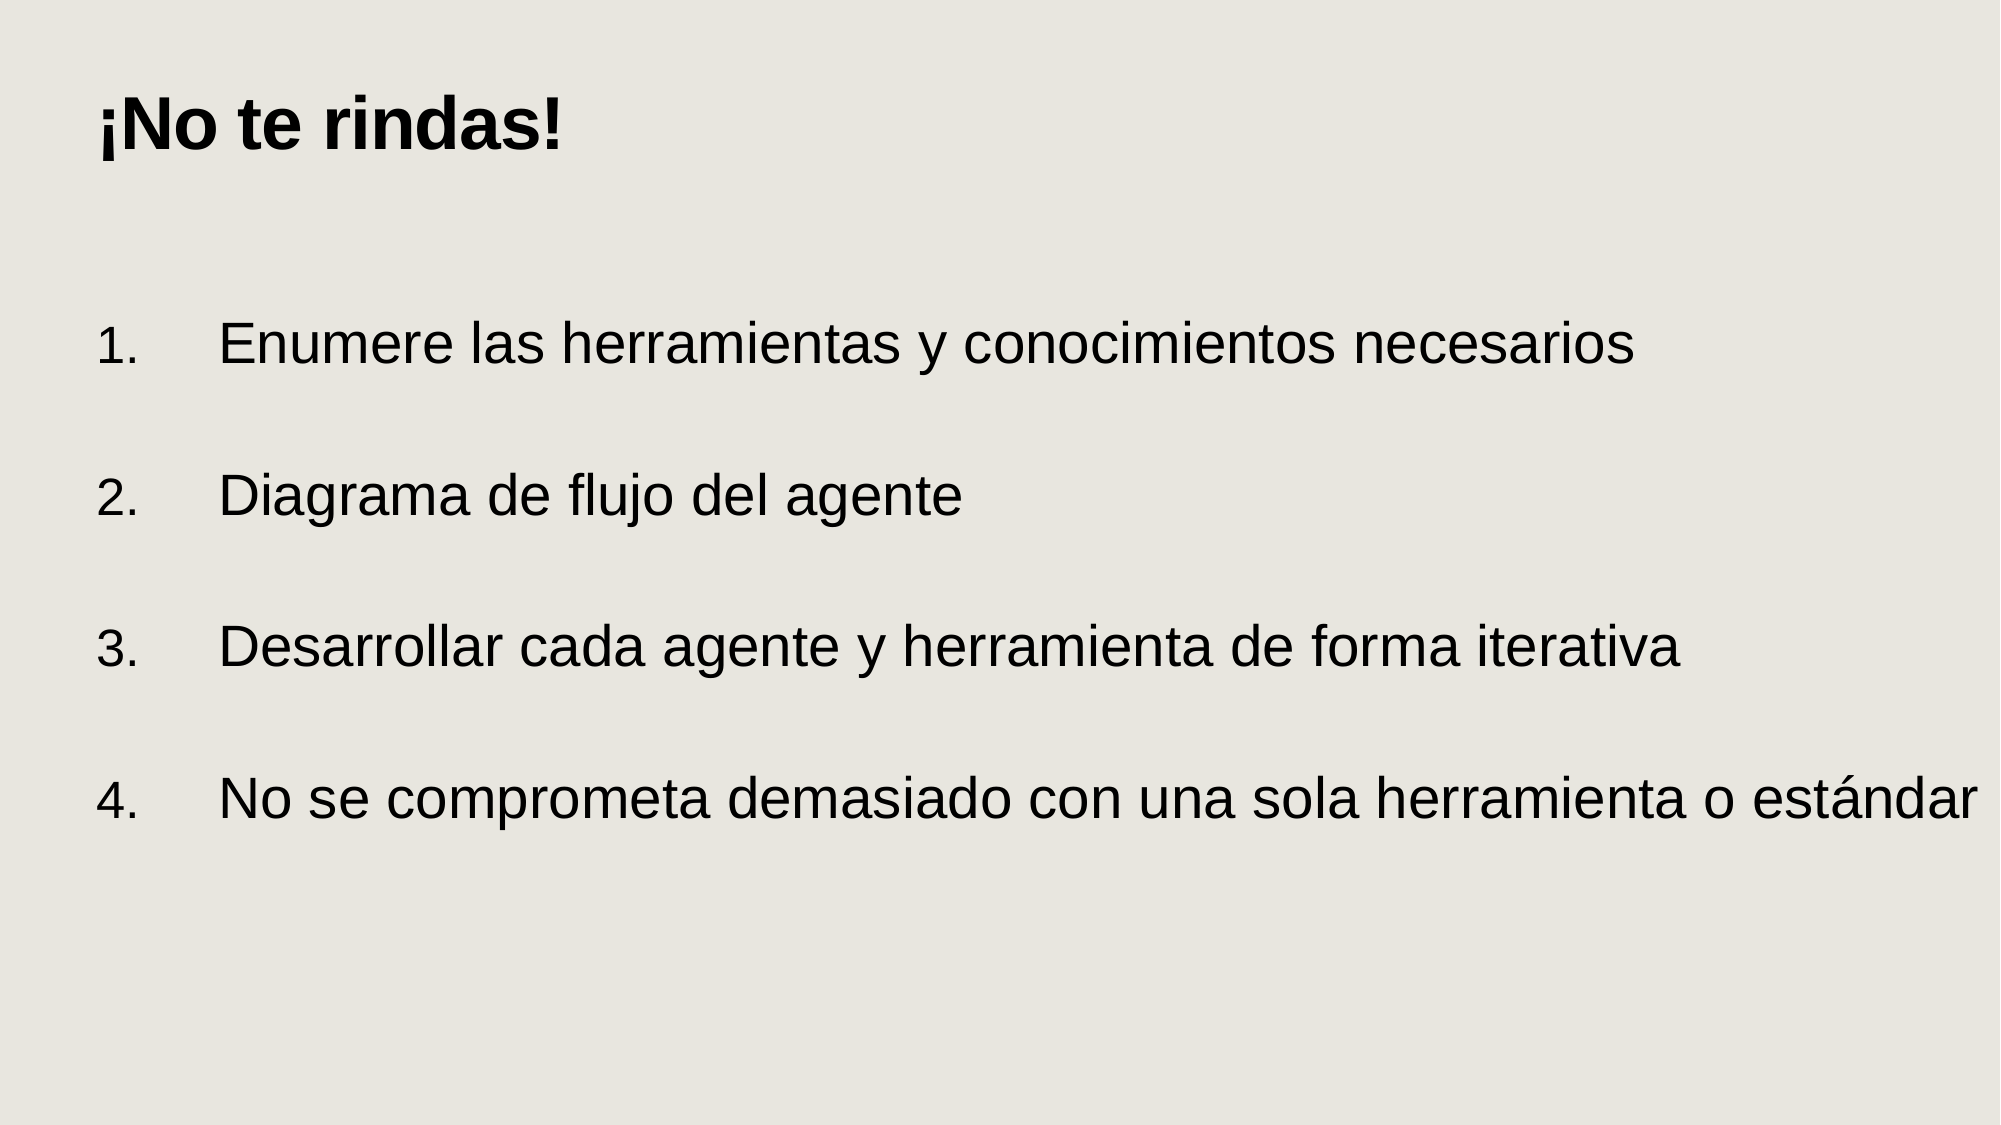

# ¡No te rindas!
Enumere las herramientas y conocimientos necesarios
Diagrama de flujo del agente
Desarrollar cada agente y herramienta de forma iterativa
No se comprometa demasiado con una sola herramienta o estándar